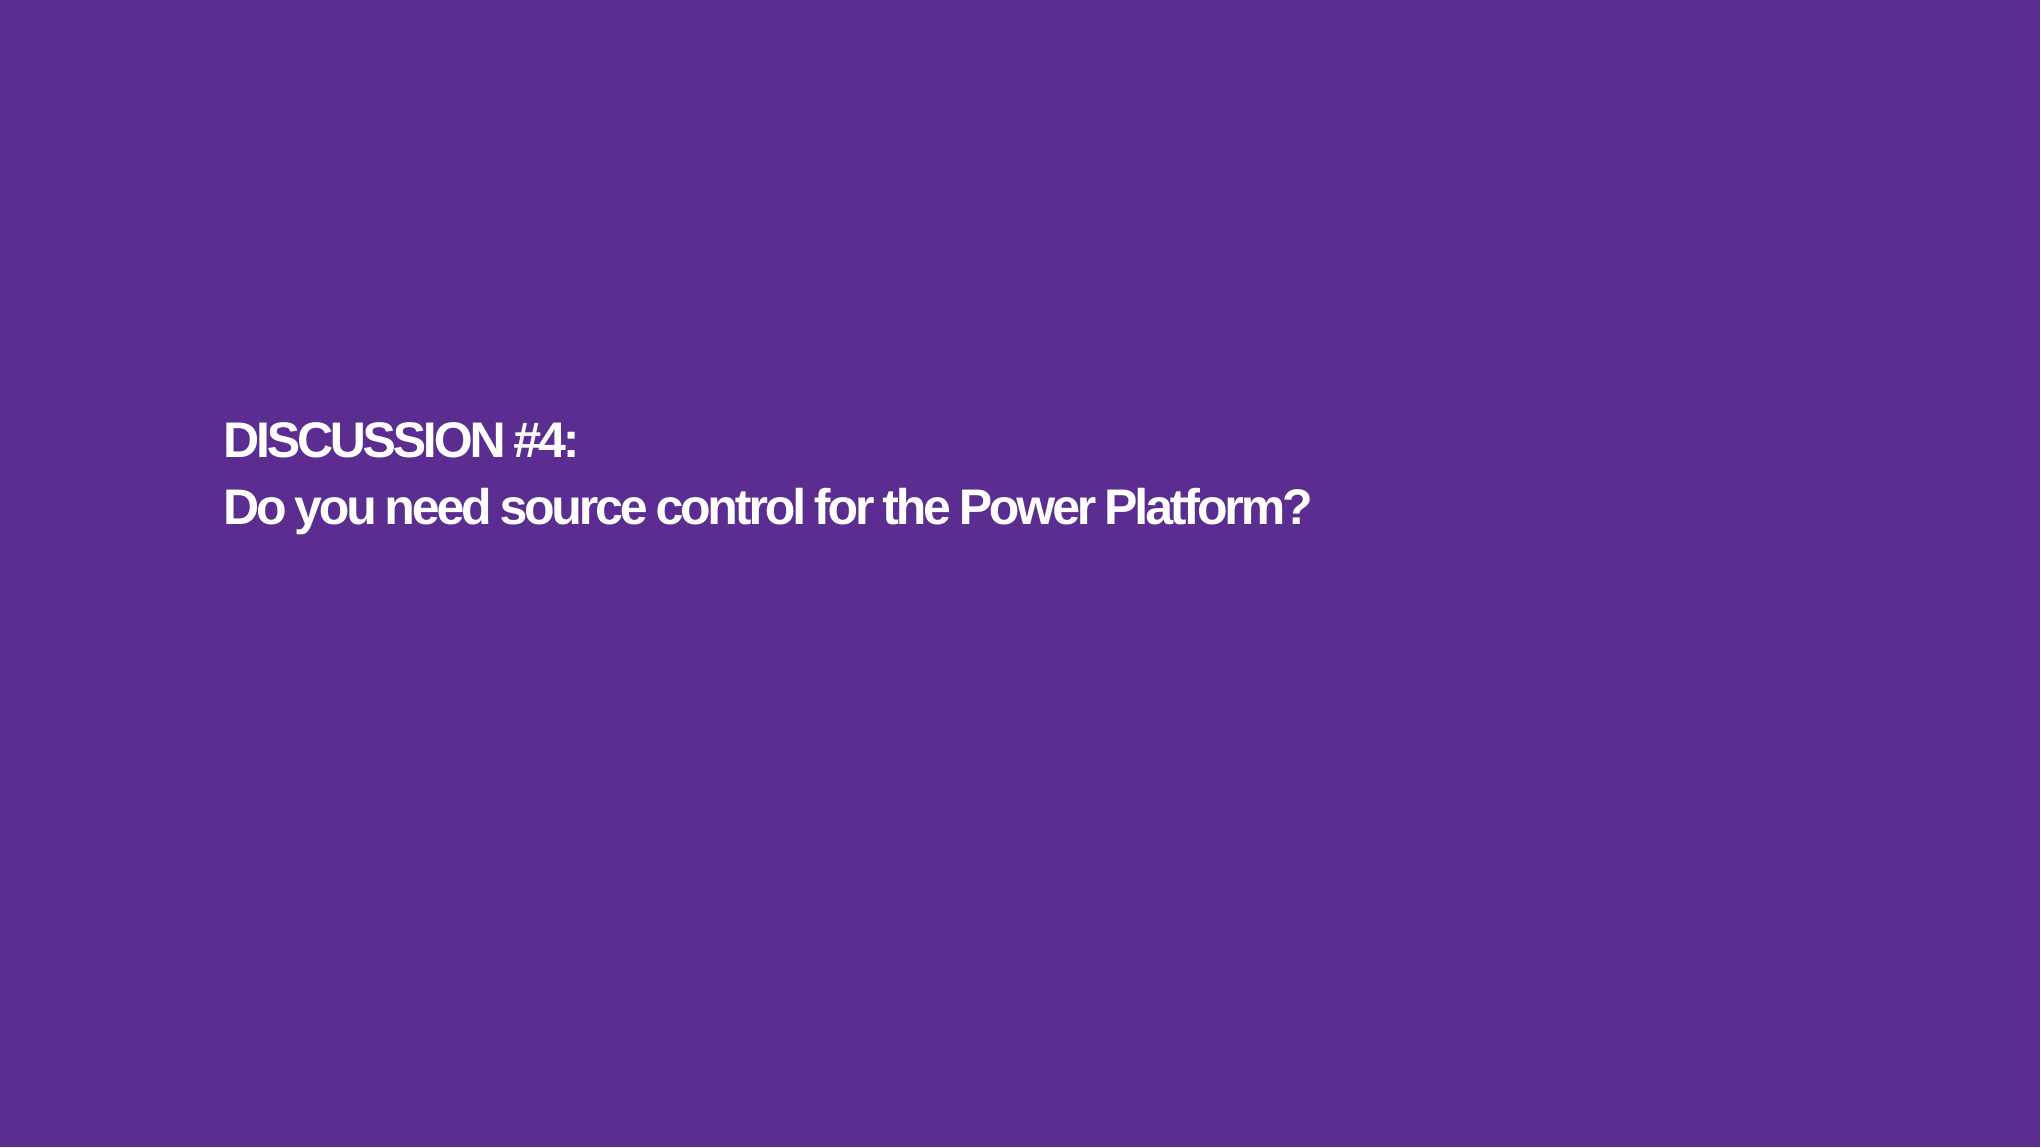

# DISCUSSION #4: Do you need source control for the Power Platform?